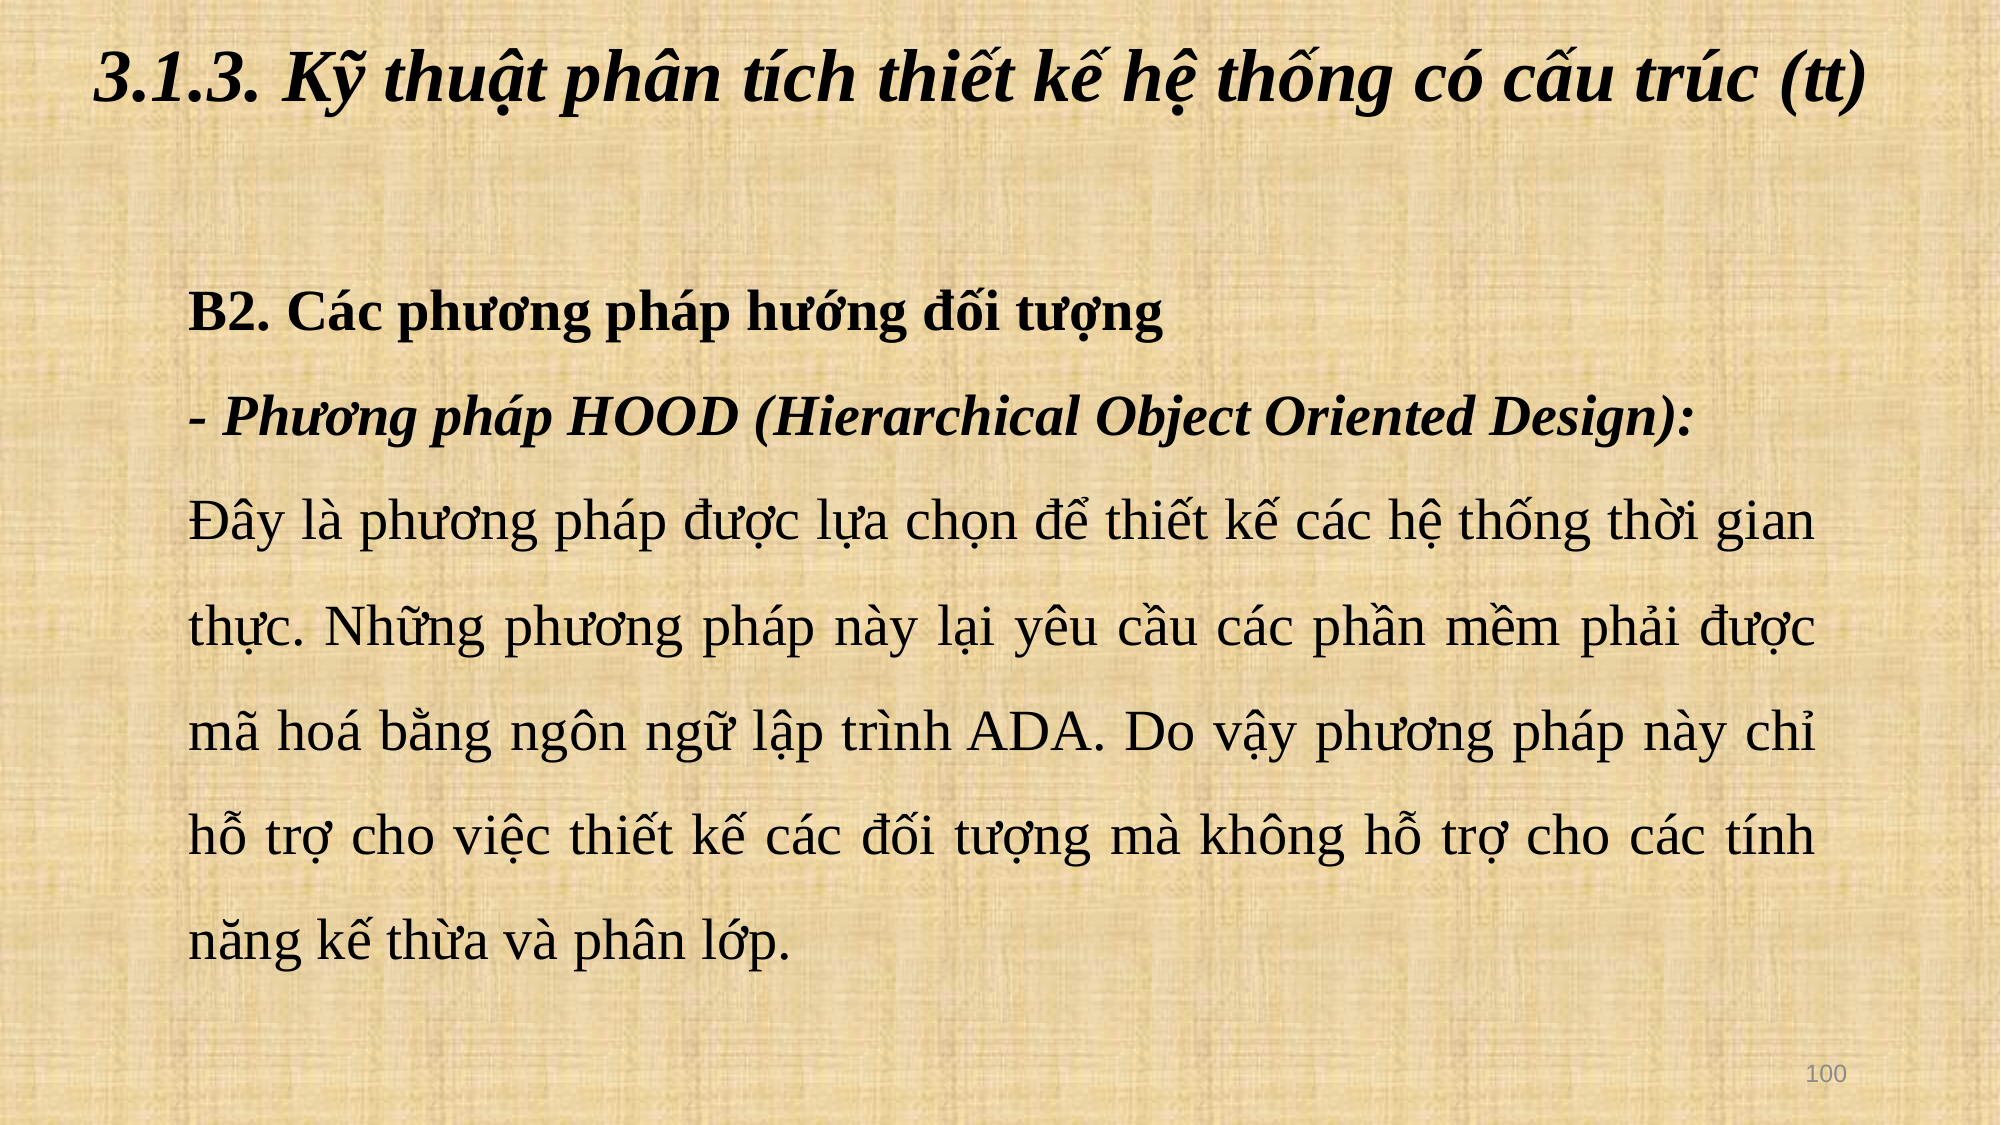

3.1.3. Kỹ thuật phân tích thiết kế hệ thống có cấu trúc (tt)
B2. Các phương pháp hướng đối tượng
- Phương pháp HOOD (Hierarchical Object Oriented Design):
Đây là phương pháp được lựa chọn để thiết kế các hệ thống thời gian thực. Những phương pháp này lại yêu cầu các phần mềm phải được mã hoá bằng ngôn ngữ lập trình ADA. Do vậy phương pháp này chỉ hỗ trợ cho việc thiết kế các đối tượng mà không hỗ trợ cho các tính năng kế thừa và phân lớp.
100